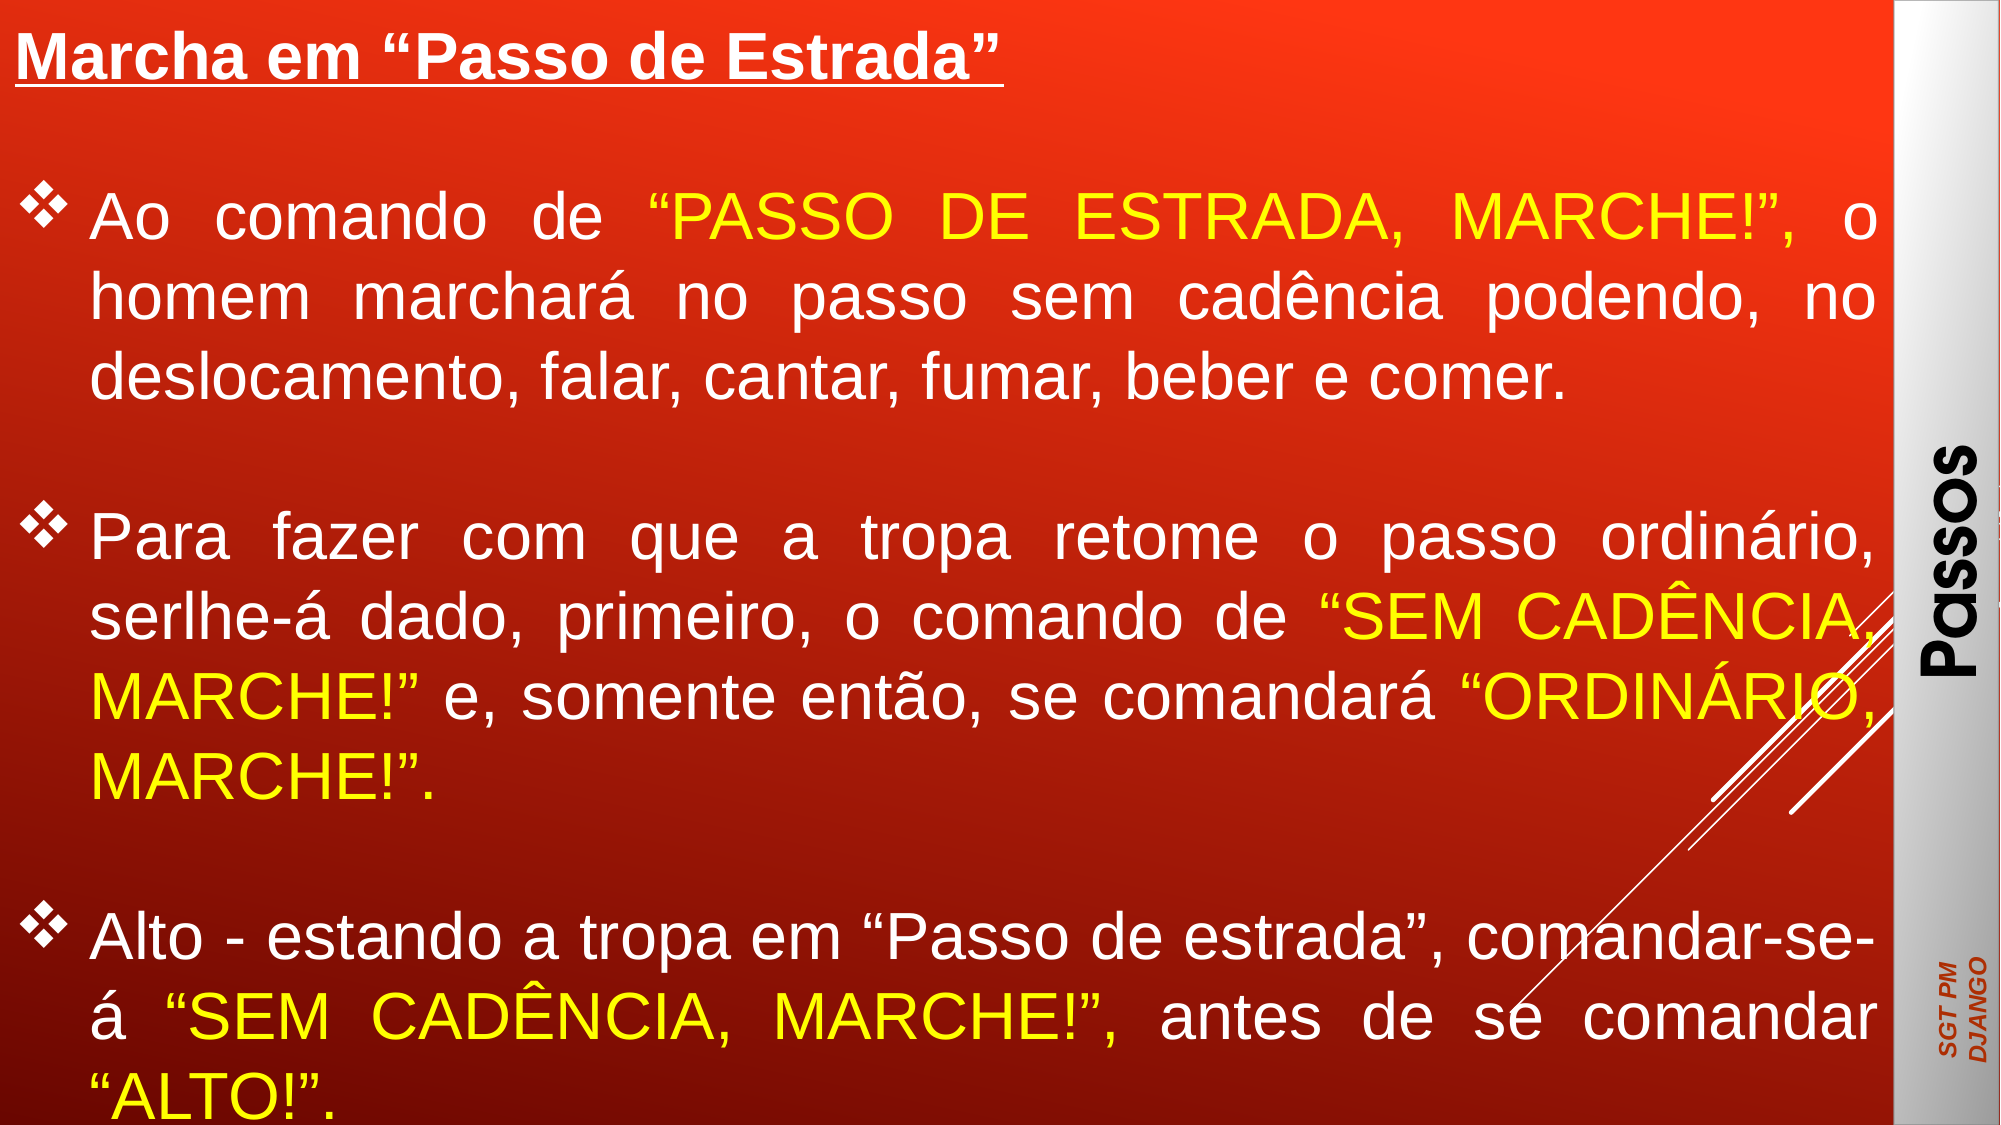

Marcha em “Passo de Estrada”

Ao comando de “PASSO DE ESTRADA, MARCHE!”, o homem marchará no passo sem cadência podendo, no deslocamento, falar, cantar, fumar, beber e comer.

Para fazer com que a tropa retome o passo ordinário, serlhe-á dado, primeiro, o comando de “SEM CADÊNCIA, MARCHE!” e, somente então, se comandará “ORDINÁRIO, MARCHE!”.

Alto - estando a tropa em “Passo de estrada”, comandar-se-á “SEM CADÊNCIA, MARCHE!”, antes de se comandar “ALTO!”.
Passos
SGT PM DJANGO